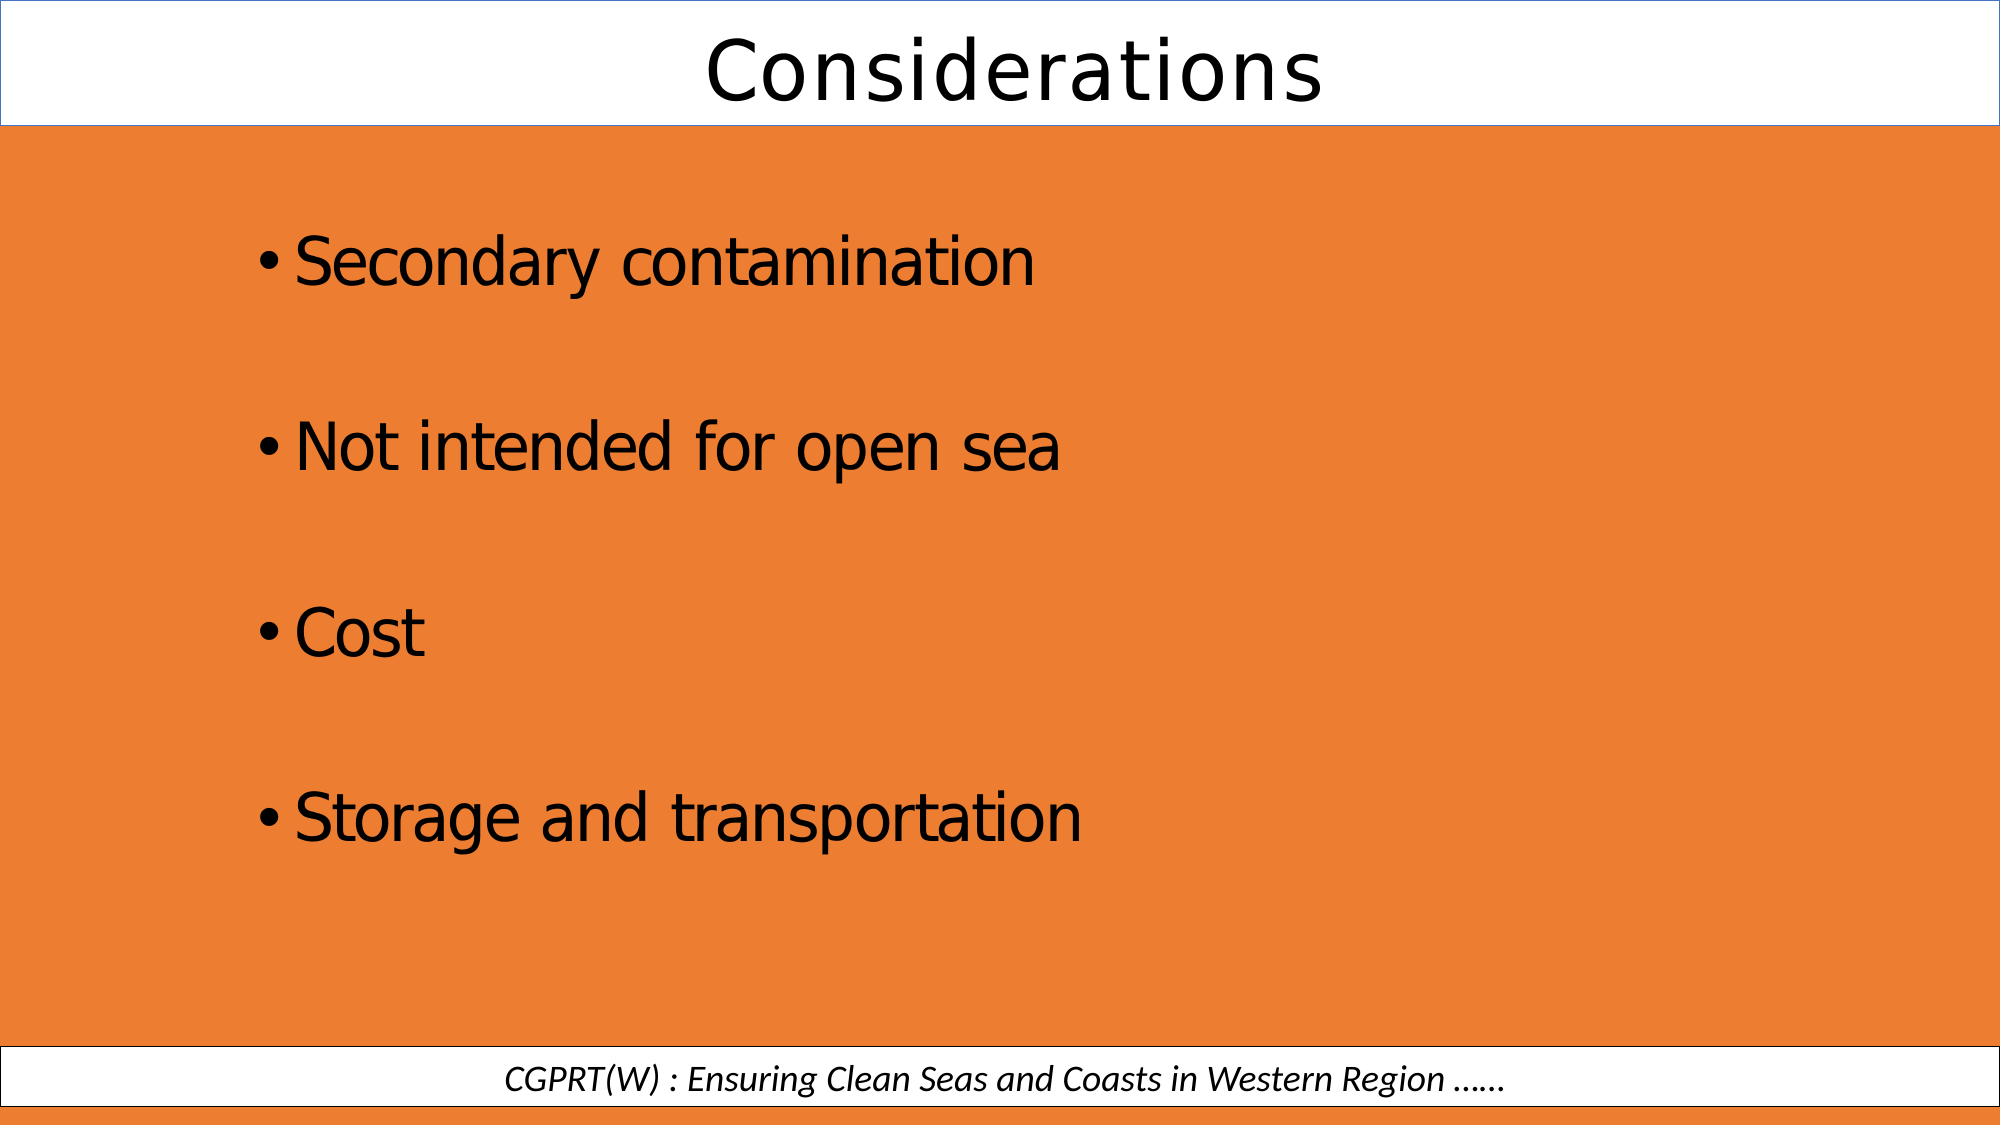

Considerations
Secondary contamination

Not intended for open sea

Cost

Storage and transportation

 CGPRT(W) : Ensuring Clean Seas and Coasts in Western Region ……